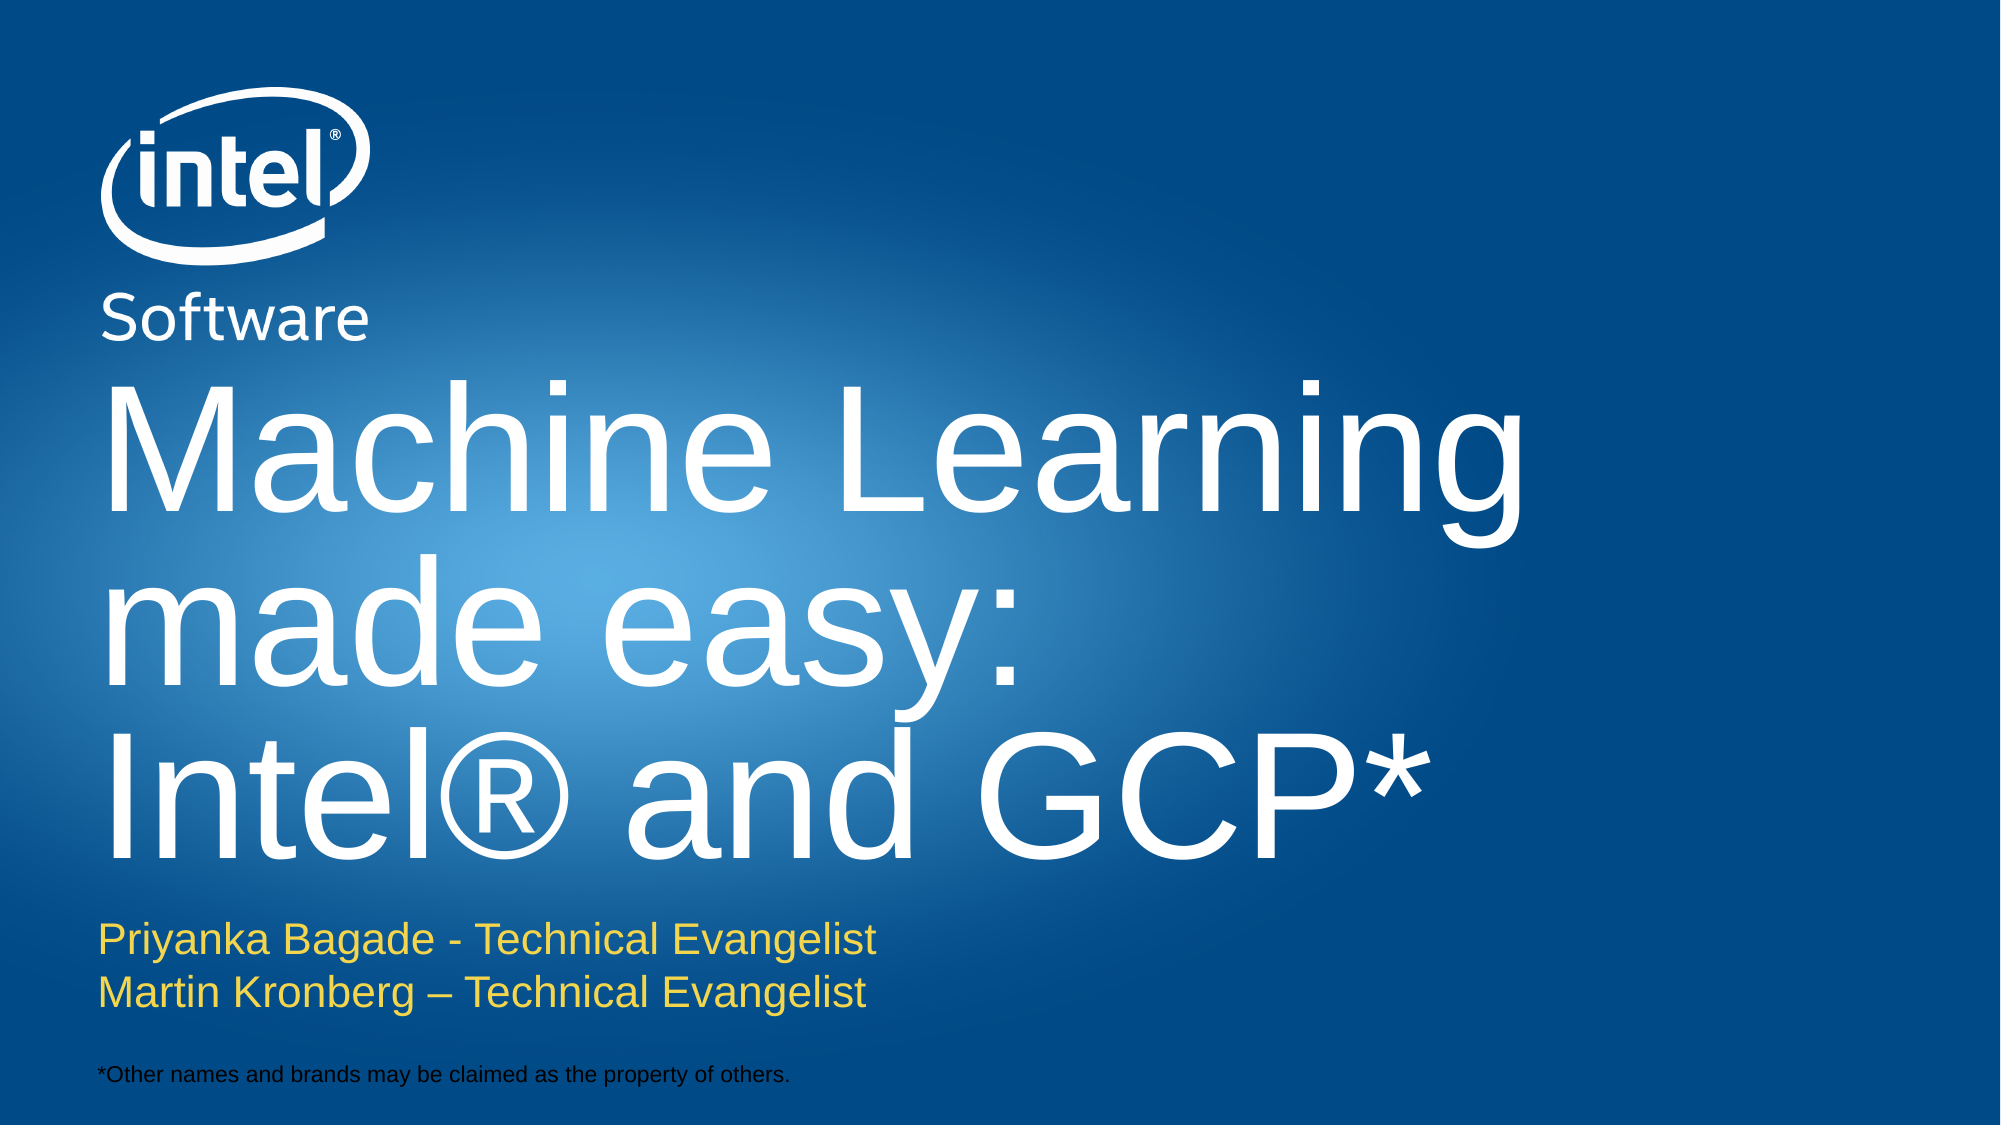

# Machine Learning made easy: Intel® and GCP*
Priyanka Bagade - Technical Evangelist
Martin Kronberg – Technical Evangelist

*Other names and brands may be claimed as the property of others.